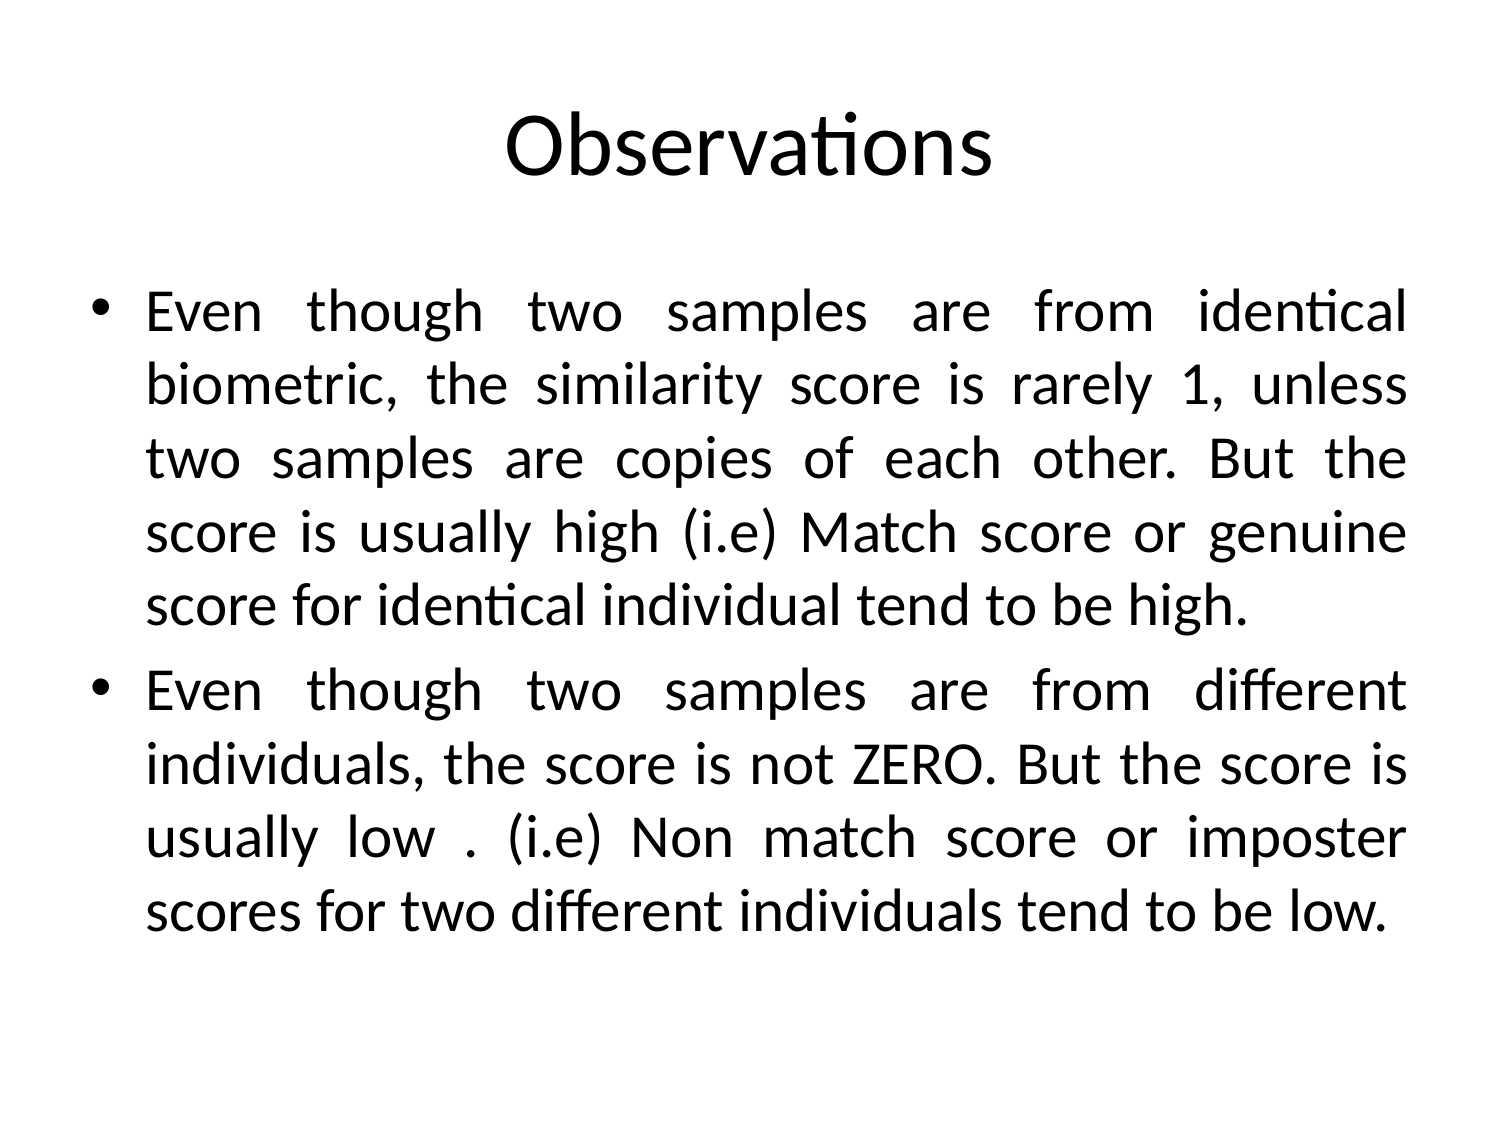

# Observations
Even though two samples are from identical biometric, the similarity score is rarely 1, unless two samples are copies of each other. But the score is usually high (i.e) Match score or genuine score for identical individual tend to be high.
Even though two samples are from different individuals, the score is not ZERO. But the score is usually low . (i.e) Non match score or imposter scores for two different individuals tend to be low.